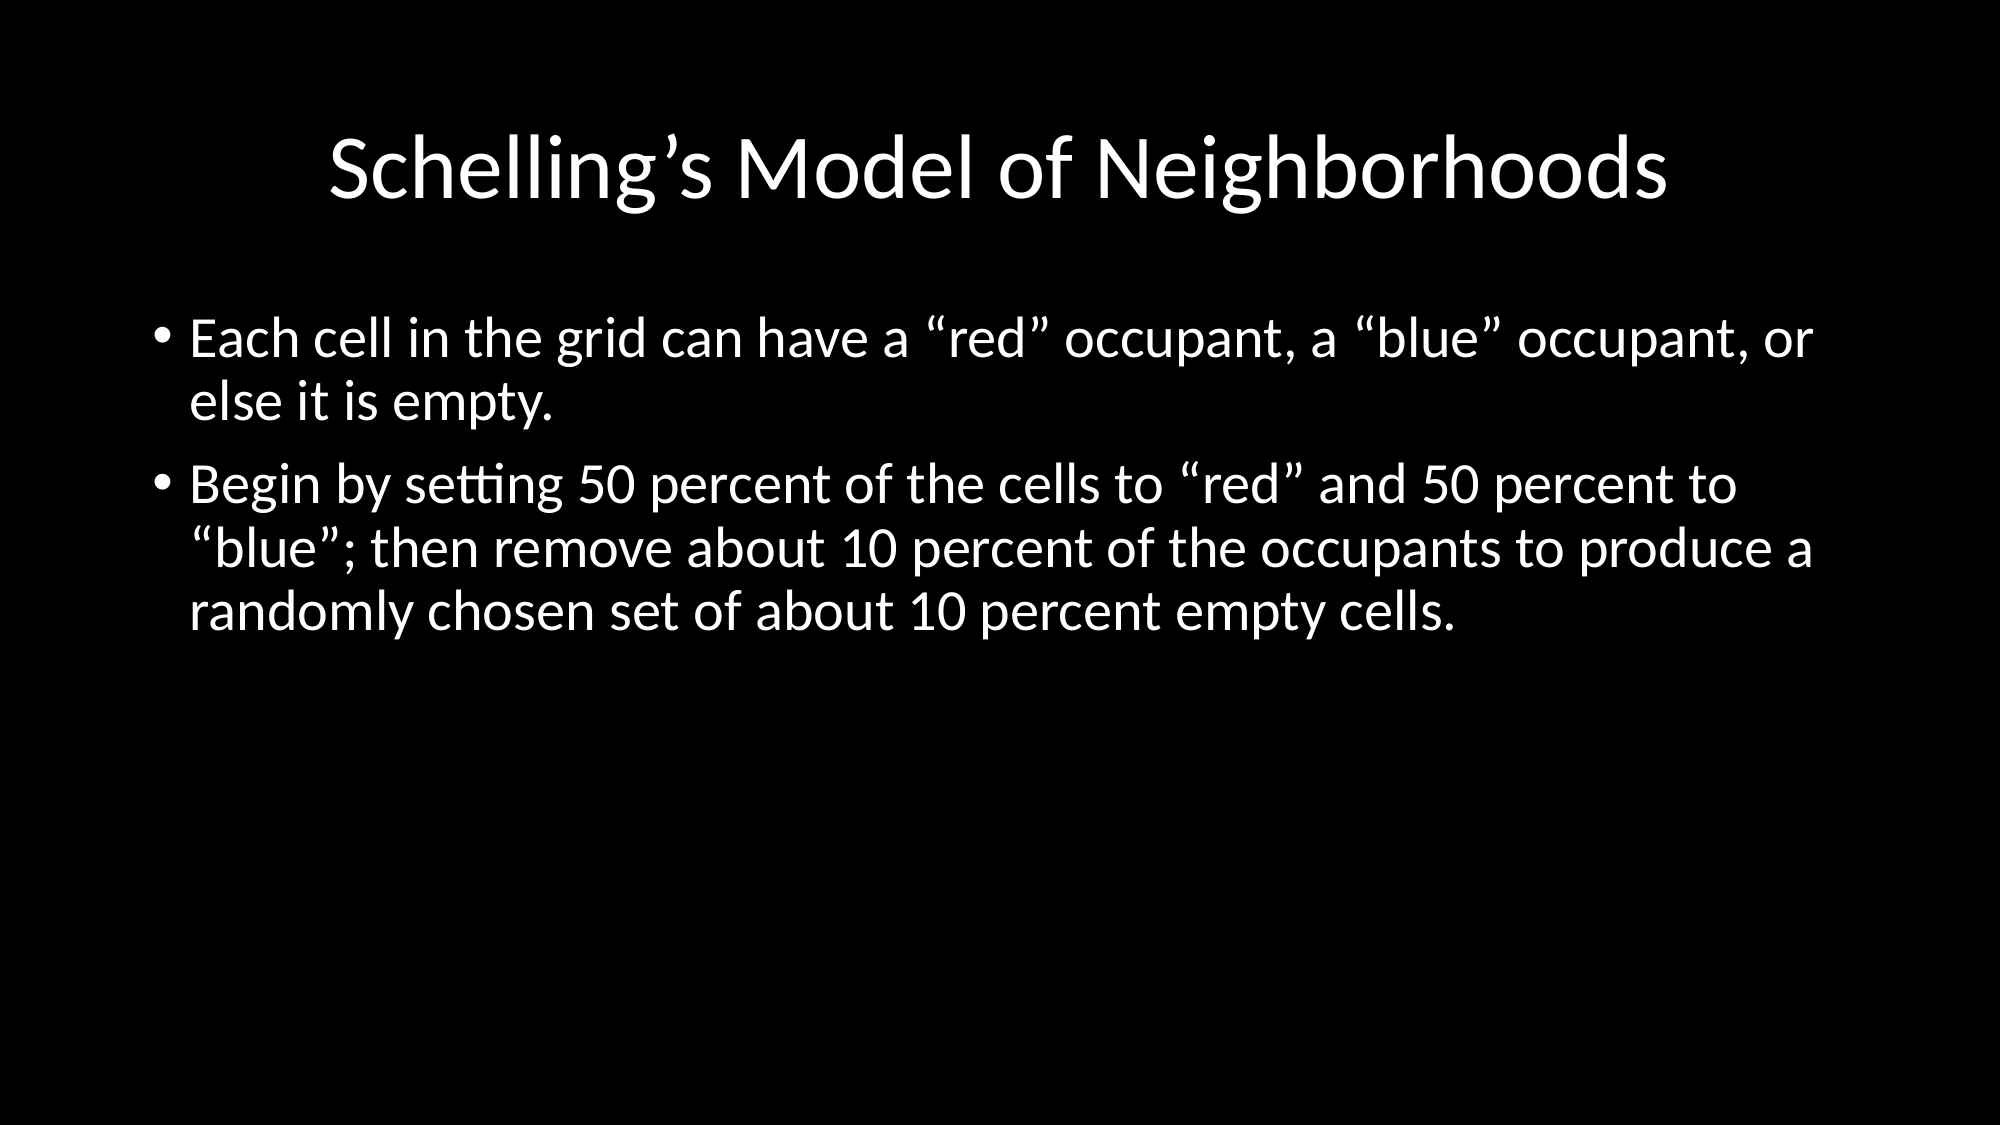

# Schelling’s Model of Neighborhoods
Each cell in the grid can have a “red” occupant, a “blue” occupant, or else it is empty.
Begin by setting 50 percent of the cells to “red” and 50 percent to “blue”; then remove about 10 percent of the occupants to produce a randomly chosen set of about 10 percent empty cells.